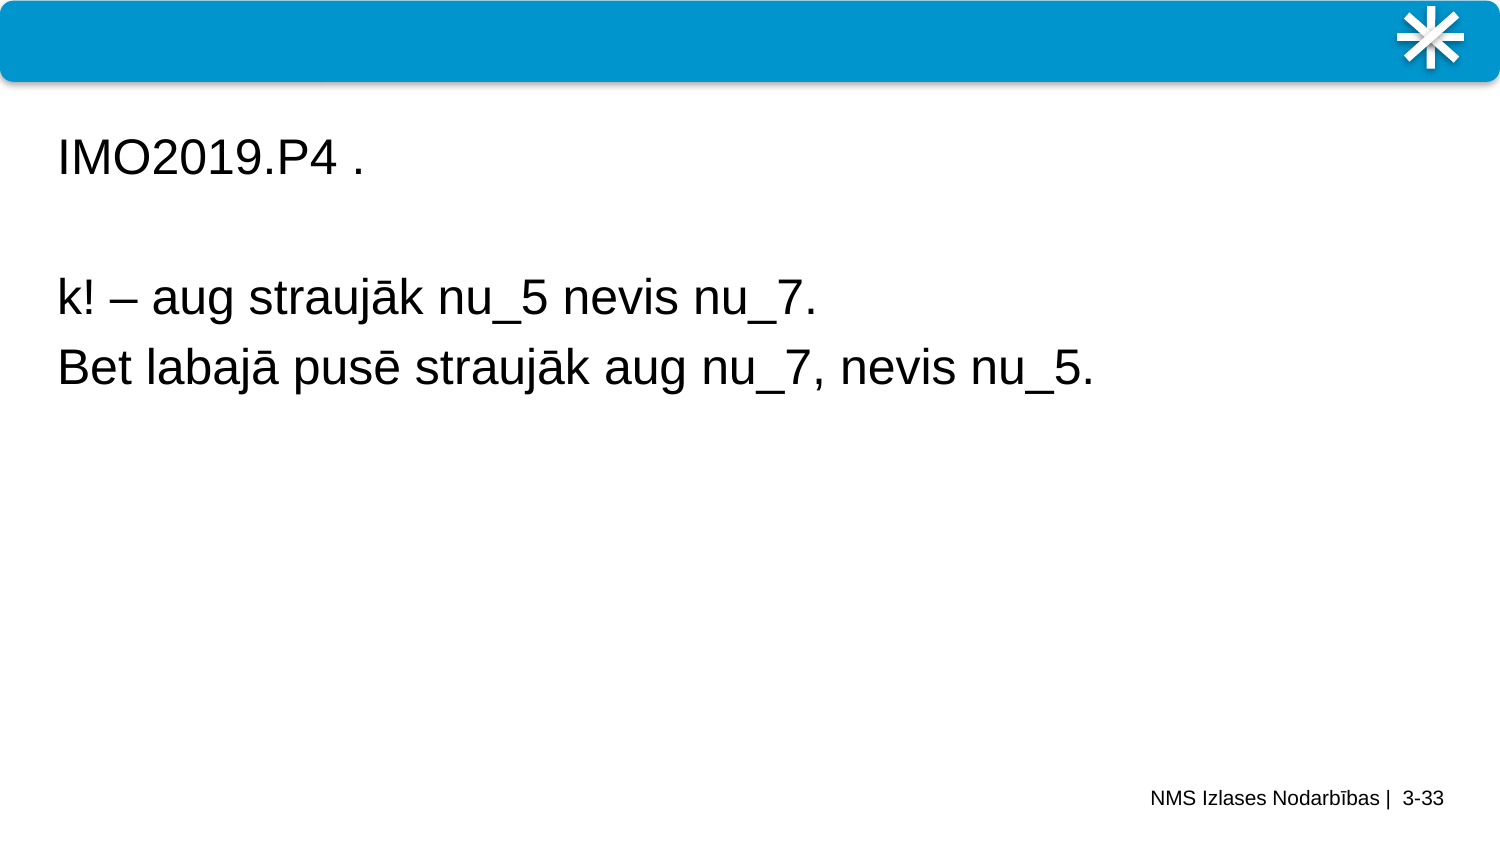

#
IMO2019.P4 .

k! – aug straujāk nu_5 nevis nu_7.
Bet labajā pusē straujāk aug nu_7, nevis nu_5.